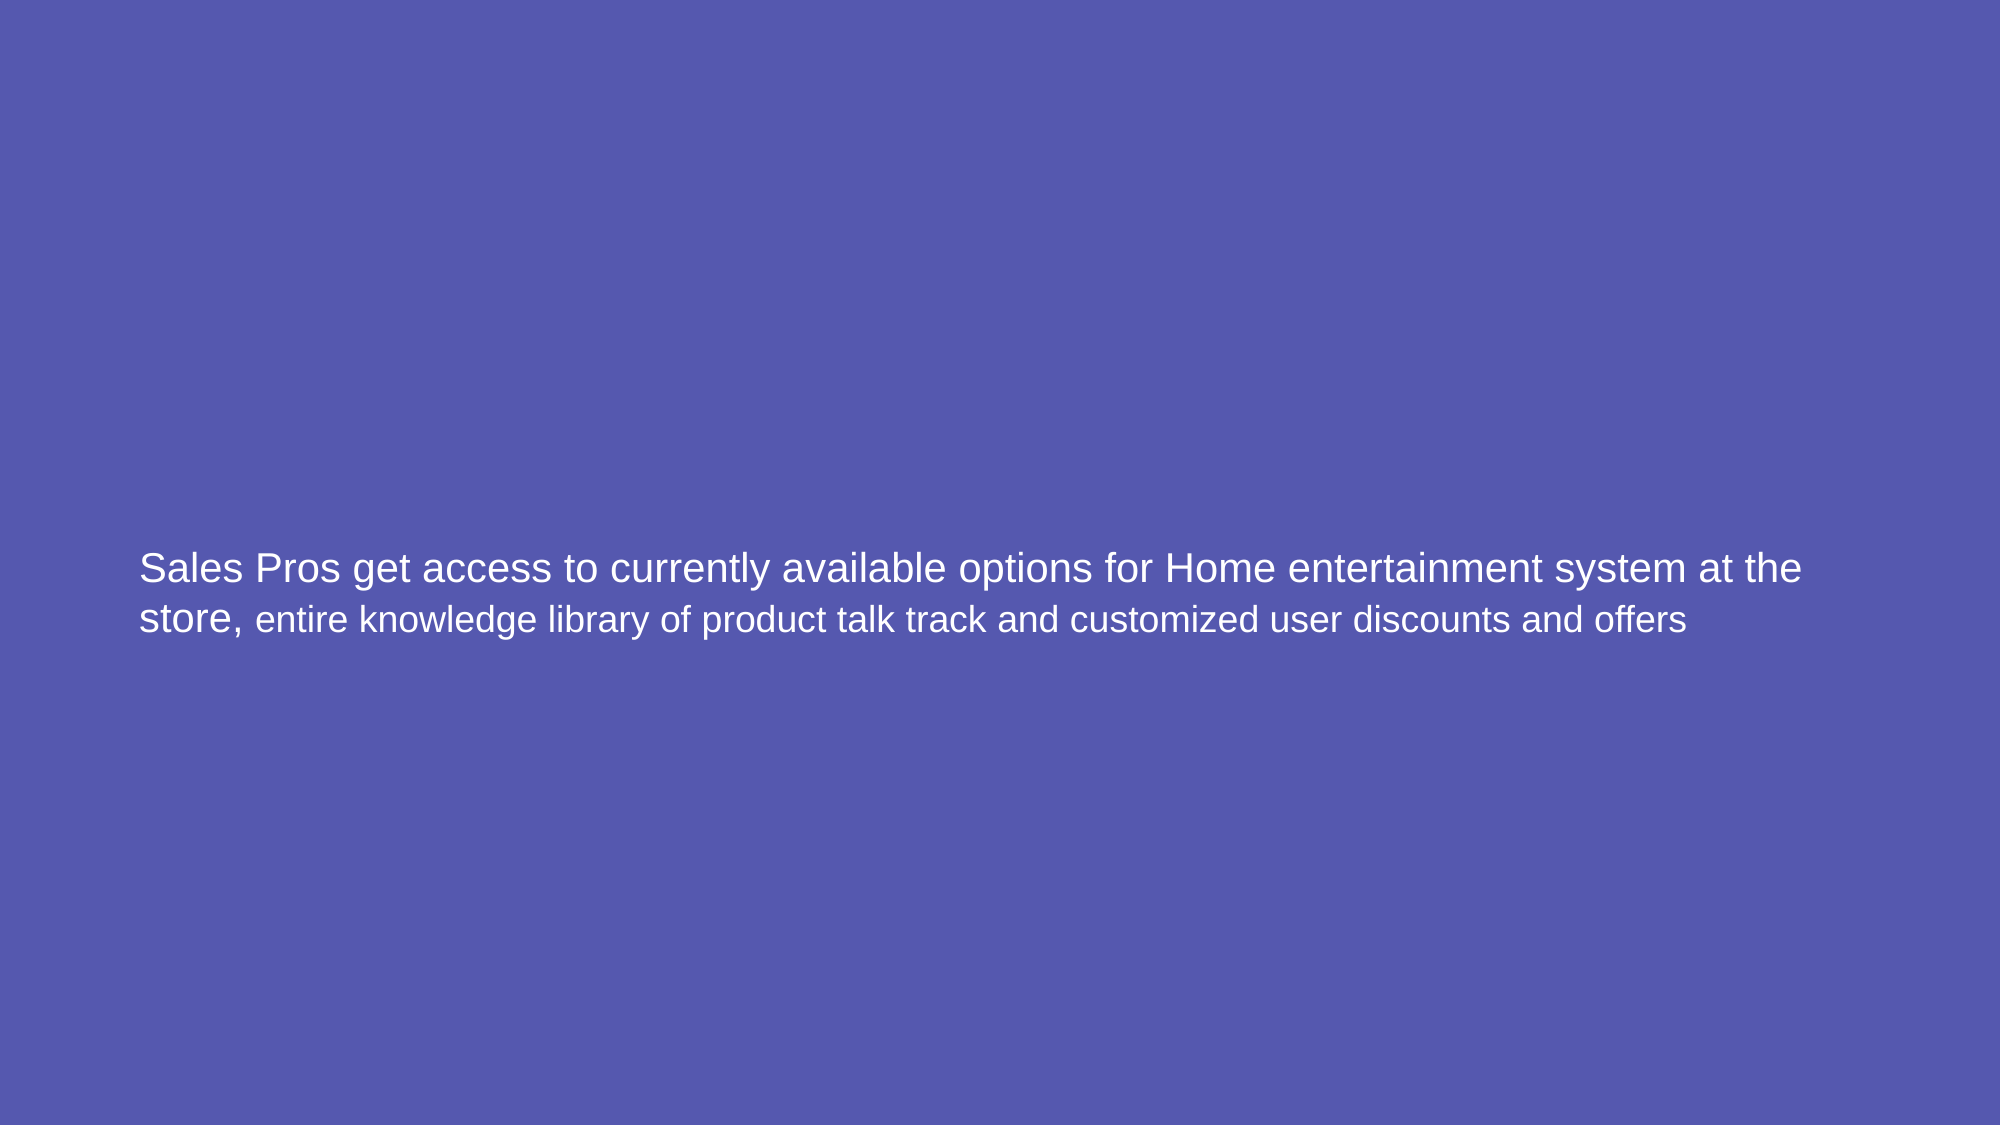

Sales Pros get access to currently available options for Home entertainment system at the store, entire knowledge library of product talk track and customized user discounts and offers